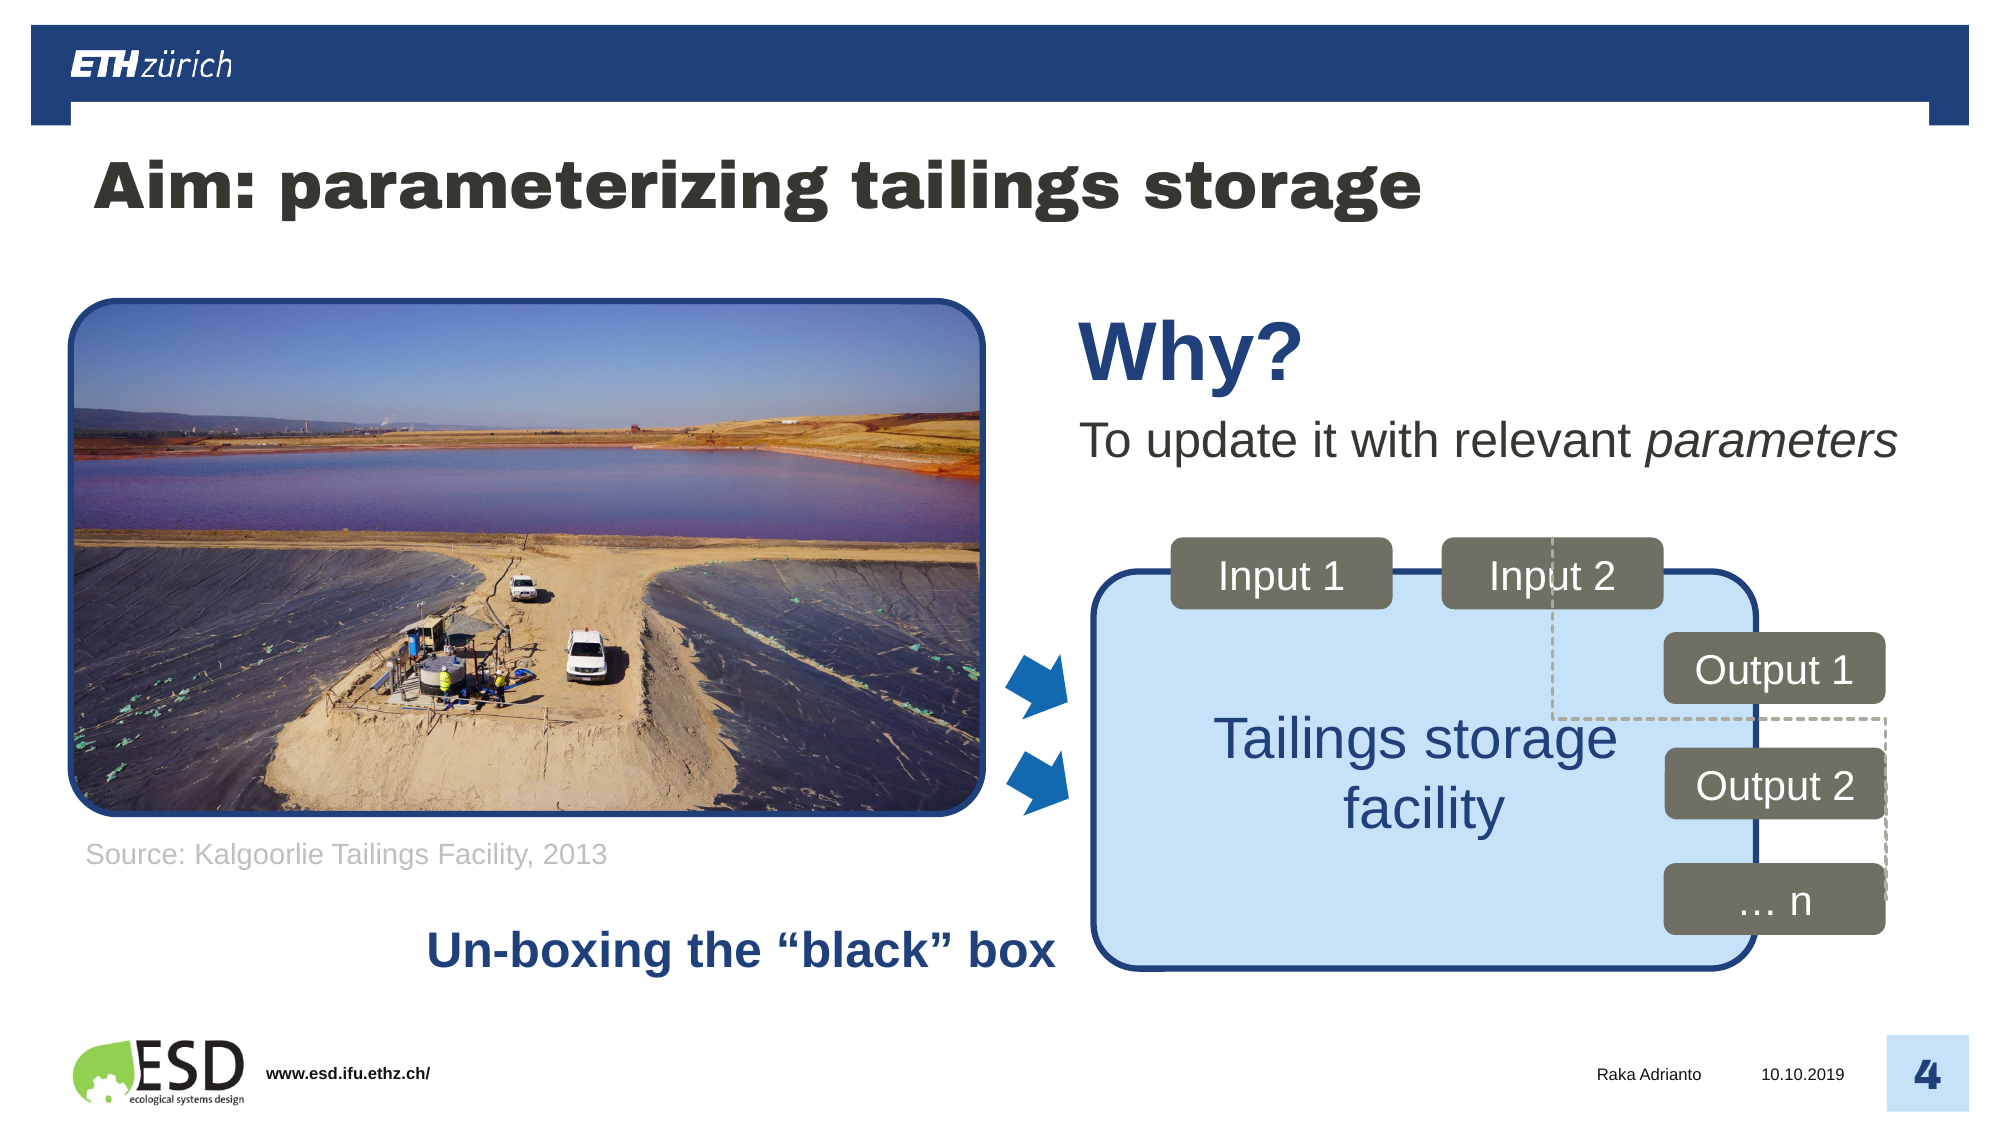

# Aim: parameterizing tailings storage
Why?
To update it with relevant parameters

Input 1
Input 2
Tailings storage
facility
Output 1

Output 2

Source: Kalgoorlie Tailings Facility, 2013
… n
Un-boxing the “black” box
Raka Adrianto
10.10.2019
4